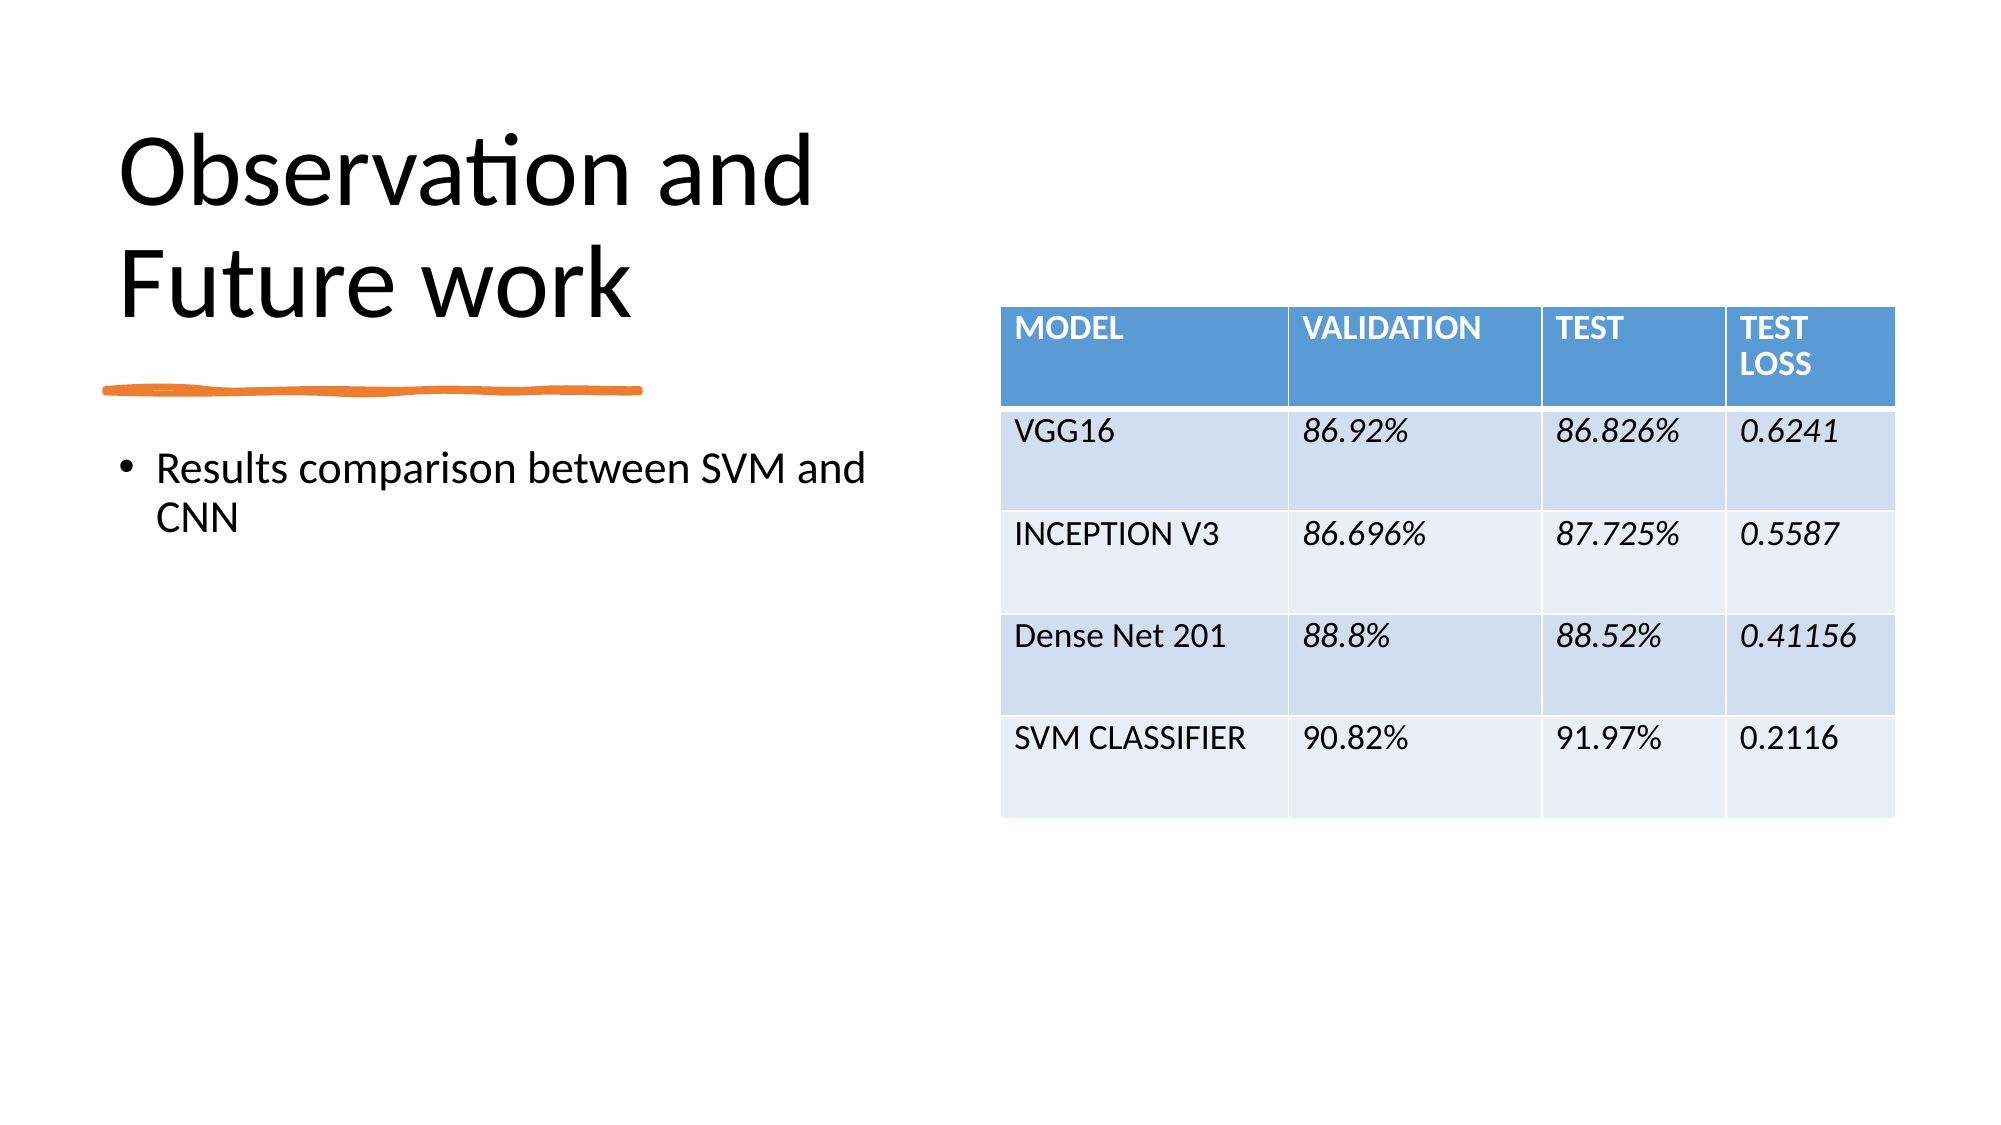

# Observation and Future work
| MODEL | VALIDATION | TEST | TEST LOSS |
| --- | --- | --- | --- |
| VGG16 | 86.92% | 86.826% | 0.6241 |
| INCEPTION V3 | 86.696% | 87.725% | 0.5587 |
| Dense Net 201 | 88.8% | 88.52% | 0.41156 |
| SVM CLASSIFIER | 90.82% | 91.97% | 0.2116 |

Results comparison between SVM and CNN